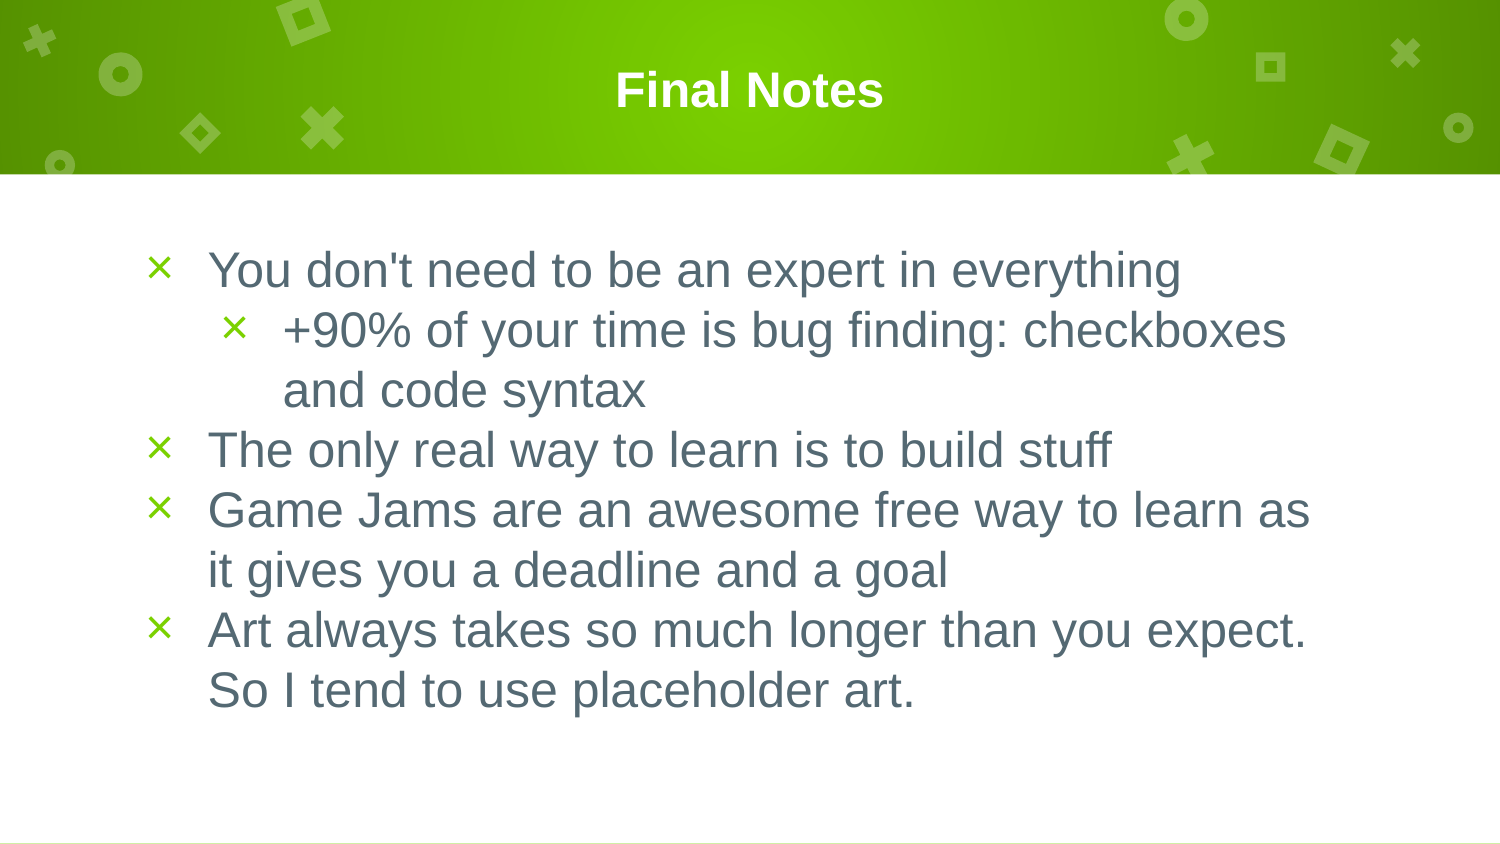

# Final Notes
You don't need to be an expert in everything
+90% of your time is bug finding: checkboxes and code syntax
The only real way to learn is to build stuff
Game Jams are an awesome free way to learn as it gives you a deadline and a goal
Art always takes so much longer than you expect. So I tend to use placeholder art.